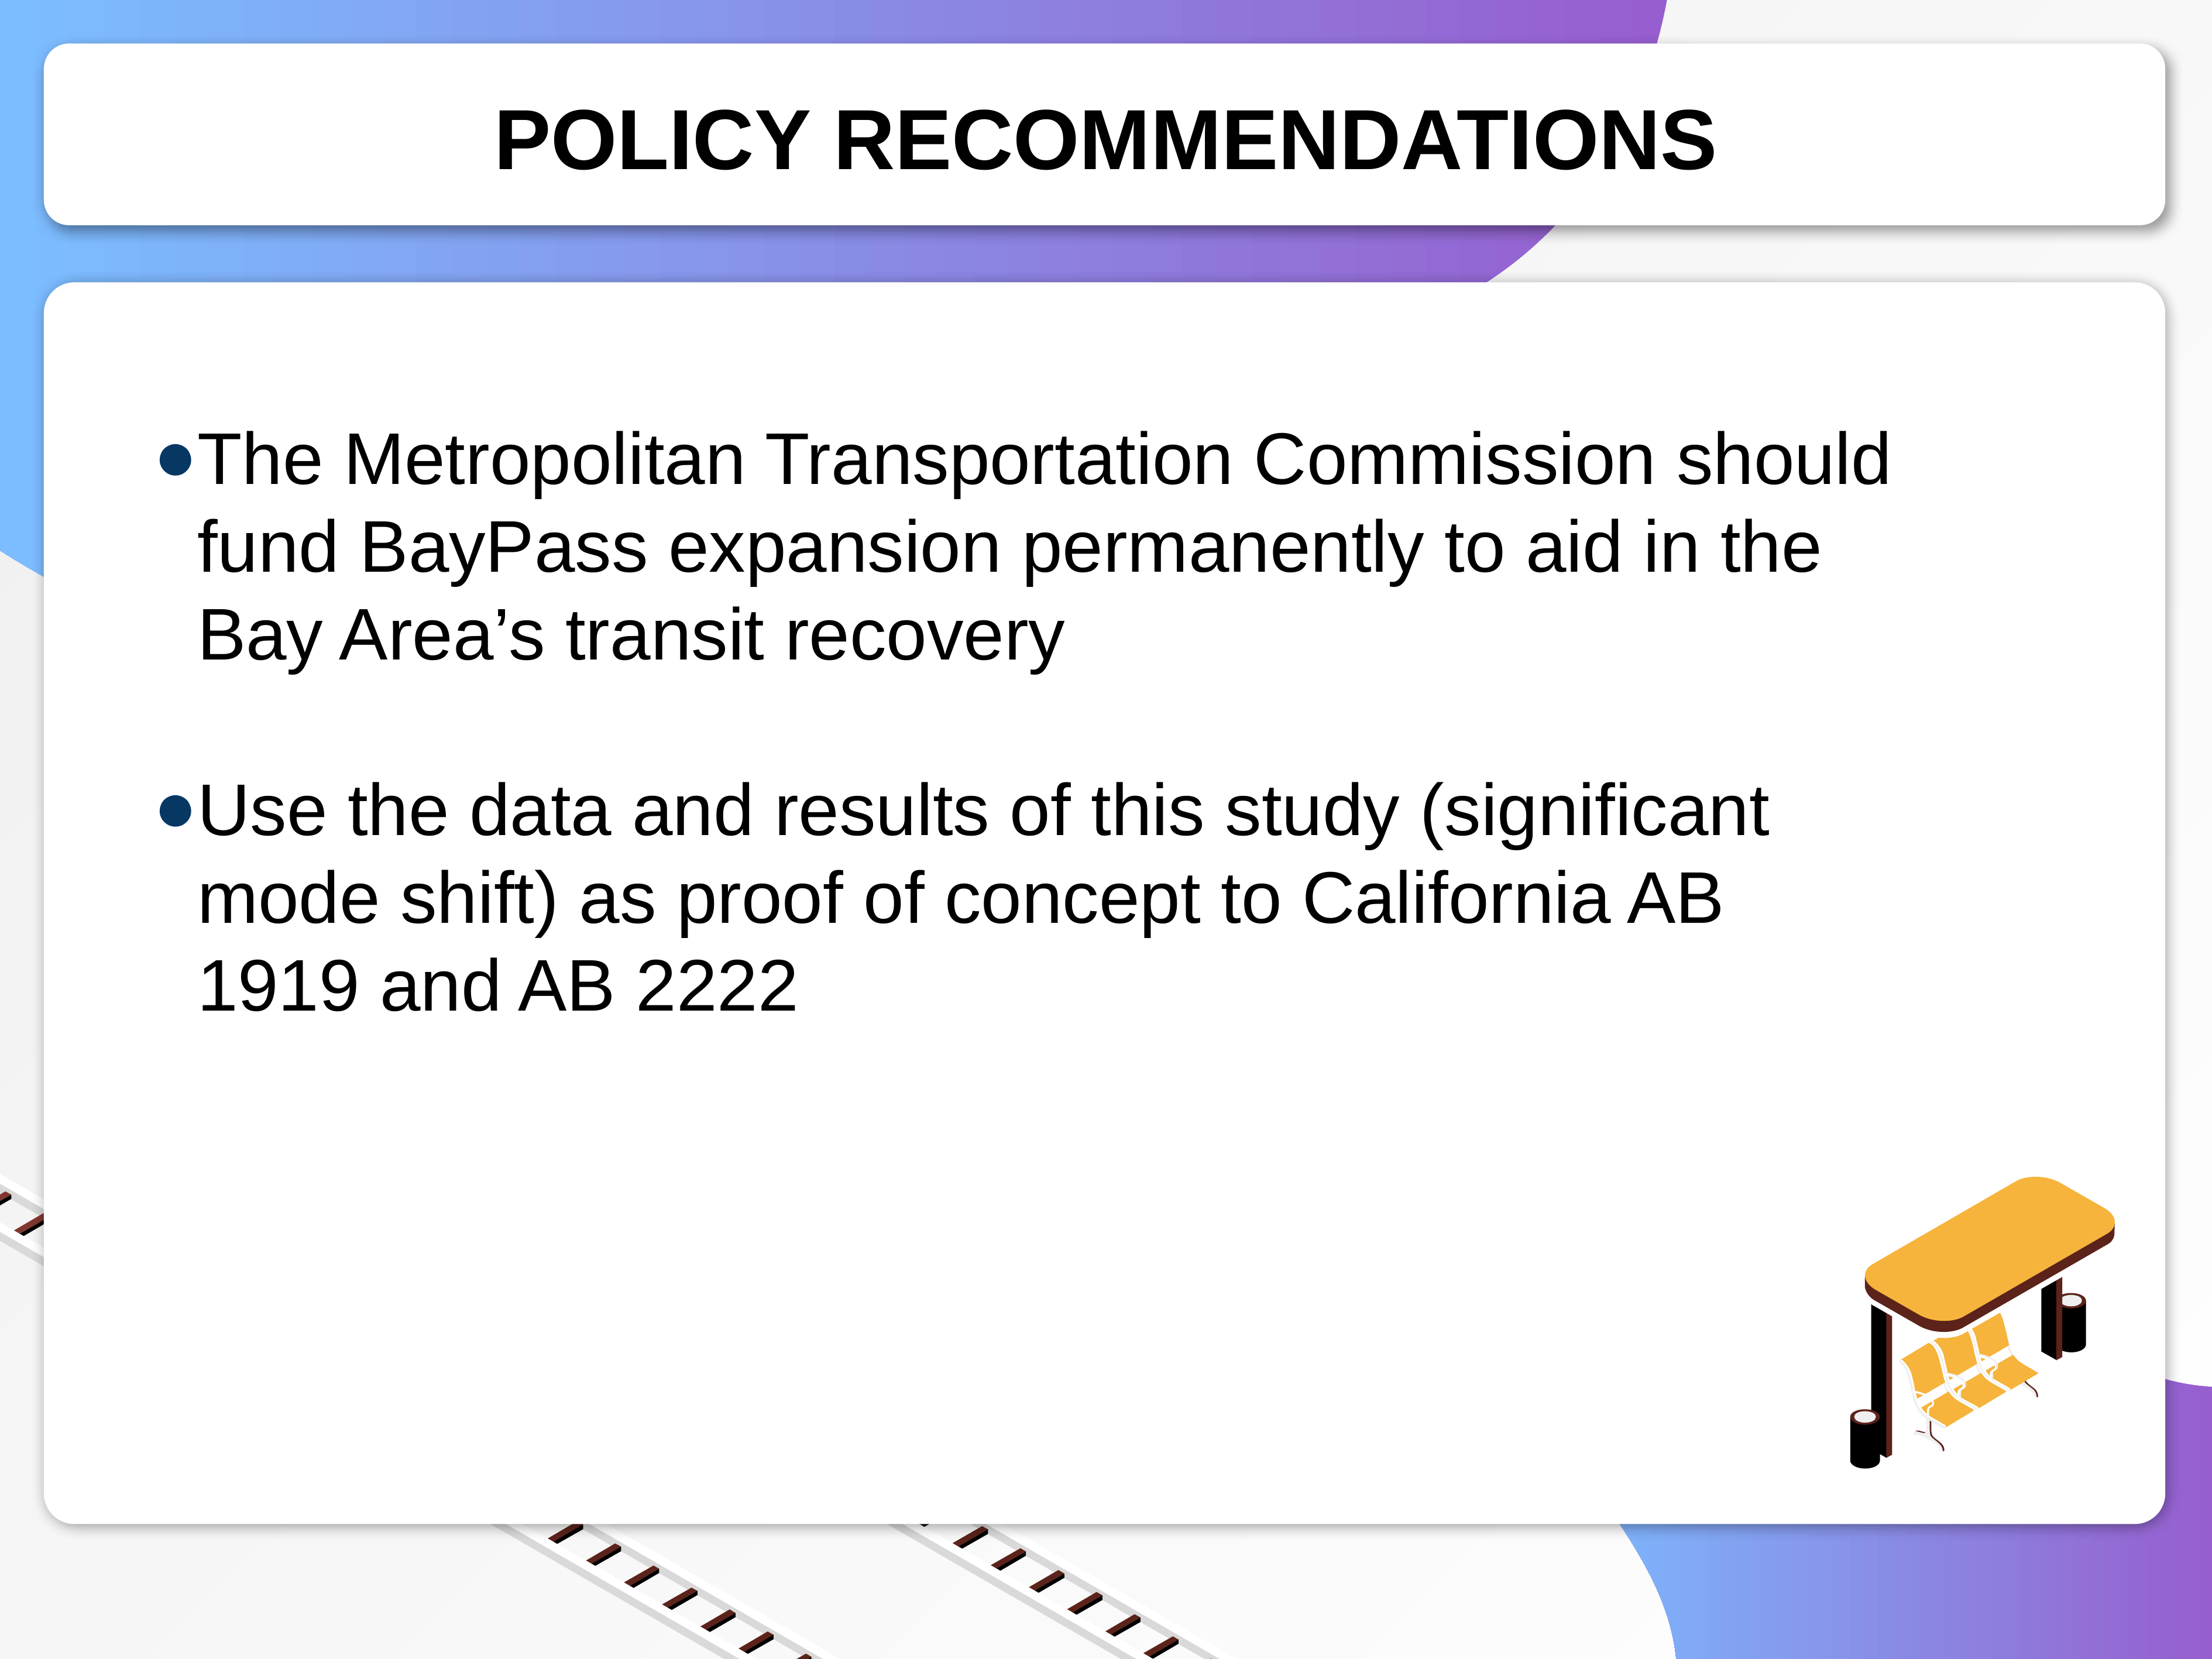

# POLICY RECOMMENDATIONS

The Metropolitan Transportation Commission should fund BayPass expansion permanently to aid in the Bay Area’s transit recovery
Use the data and results of this study (significant mode shift) as proof of concept to California AB 1919 and AB 2222